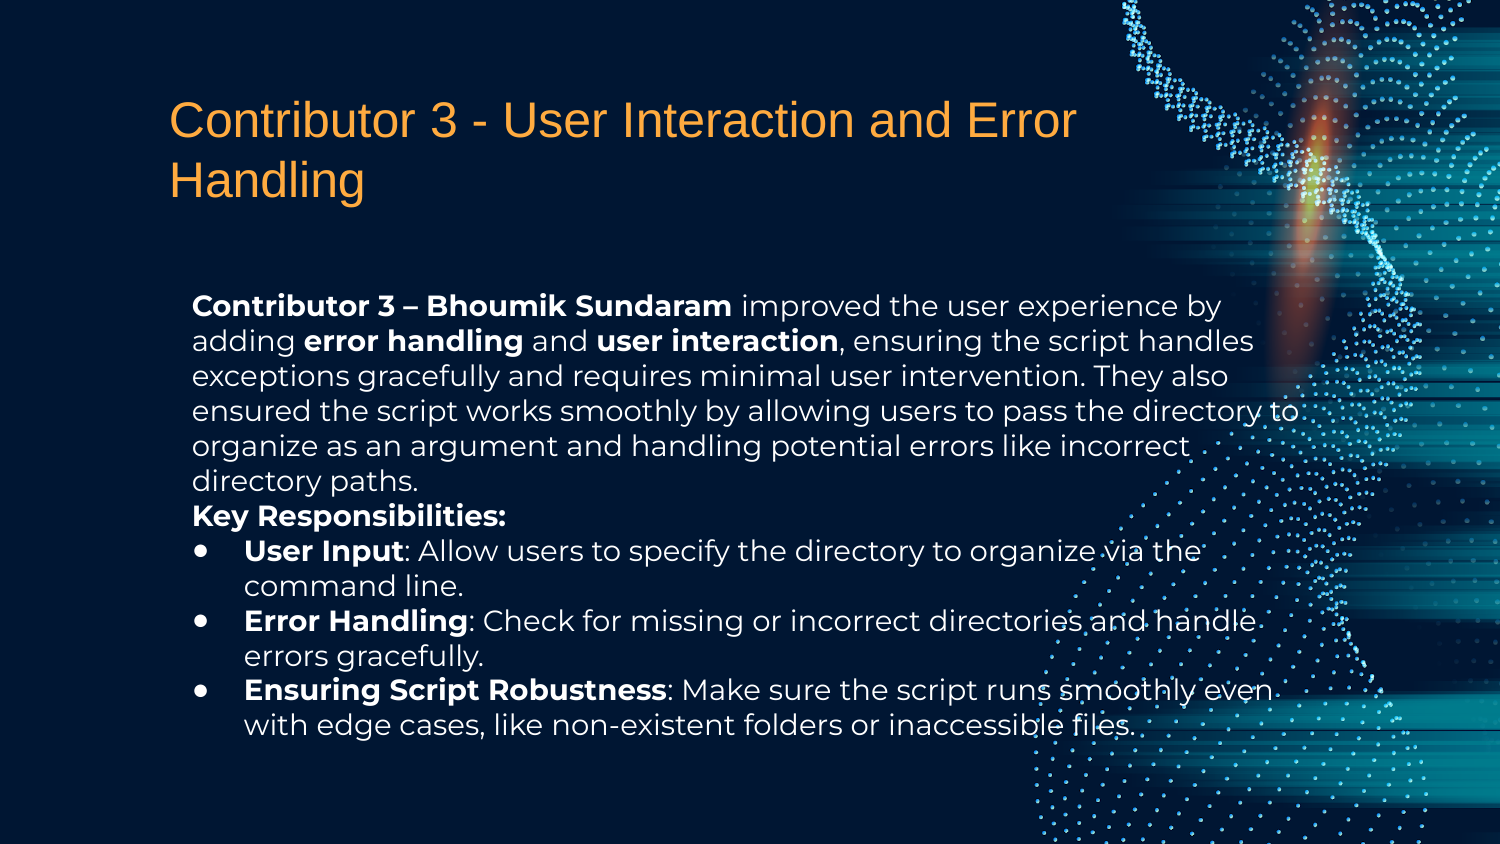

# Contributor 3 - User Interaction and Error Handling
Contributor 3 – Bhoumik Sundaram improved the user experience by adding error handling and user interaction, ensuring the script handles exceptions gracefully and requires minimal user intervention. They also ensured the script works smoothly by allowing users to pass the directory to organize as an argument and handling potential errors like incorrect directory paths.
Key Responsibilities:
User Input: Allow users to specify the directory to organize via the command line.
Error Handling: Check for missing or incorrect directories and handle errors gracefully.
Ensuring Script Robustness: Make sure the script runs smoothly even with edge cases, like non-existent folders or inaccessible files.